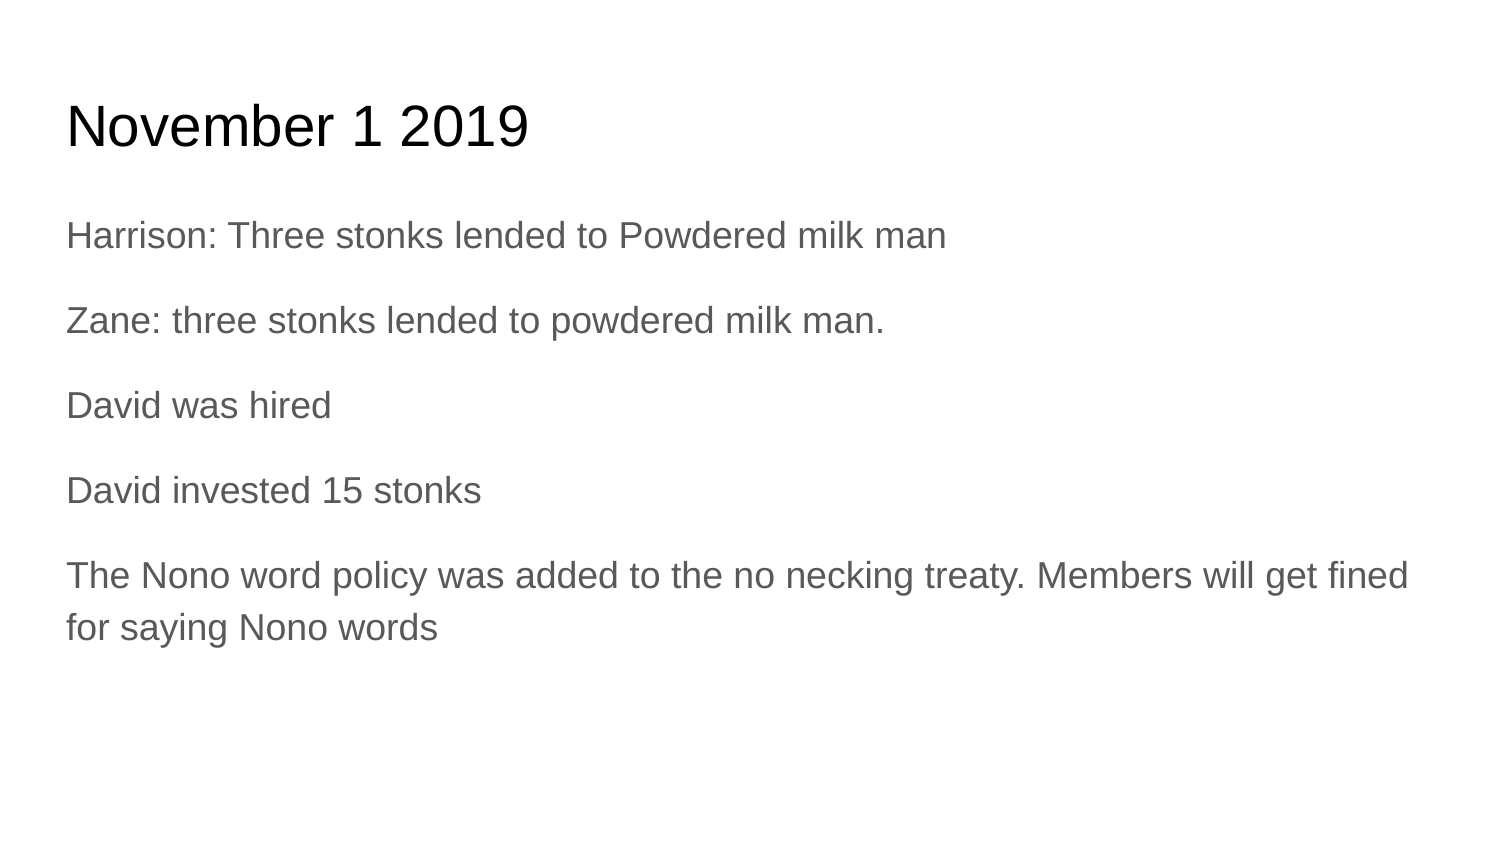

# November 1 2019
Harrison: Three stonks lended to Powdered milk man
Zane: three stonks lended to powdered milk man.
David was hired
David invested 15 stonks
The Nono word policy was added to the no necking treaty. Members will get fined for saying Nono words